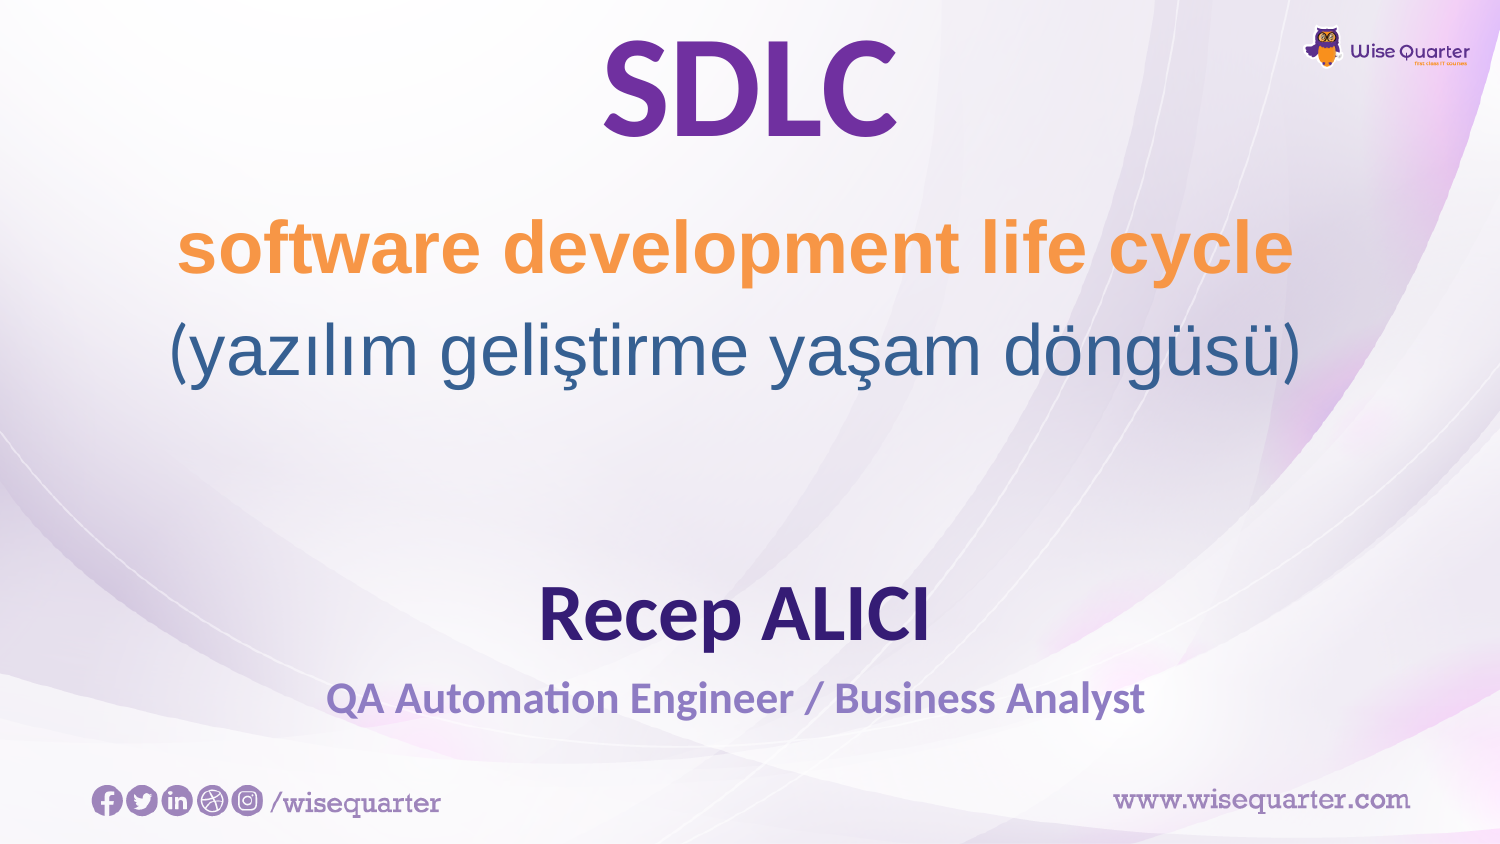

# SDLC

software development life cycle
(yazılım geliştirme yaşam döngüsü)

Recep ALICI
QA Automation Engineer / Business Analyst